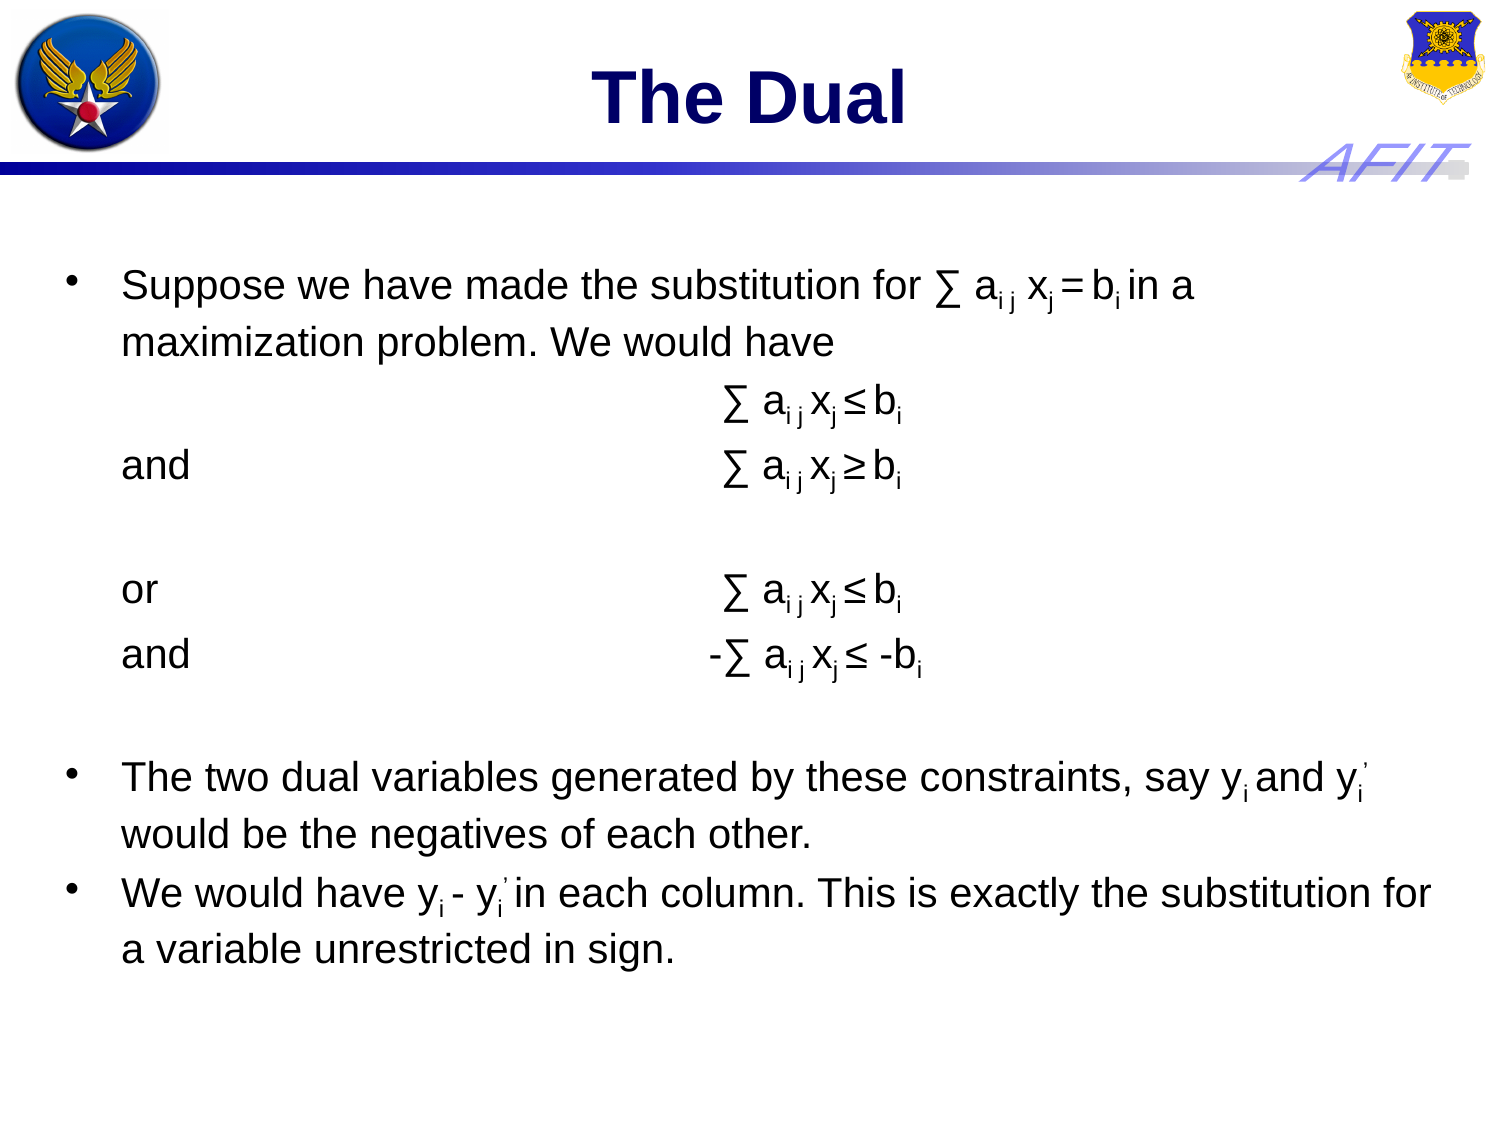

# The Dual
Suppose we have made the substitution for ∑ ai j xj = bi in a maximization problem. We would have
					∑ ai j xj ≤ bi
	and 			             ∑ ai j xj ≥ bi

	or 				∑ ai j xj ≤ bi
	and 		                         -∑ ai j xj ≤ -bi

The two dual variables generated by these constraints, say yi and yi’ would be the negatives of each other.
We would have yi - yi’ in each column. This is exactly the substitution for a variable unrestricted in sign.